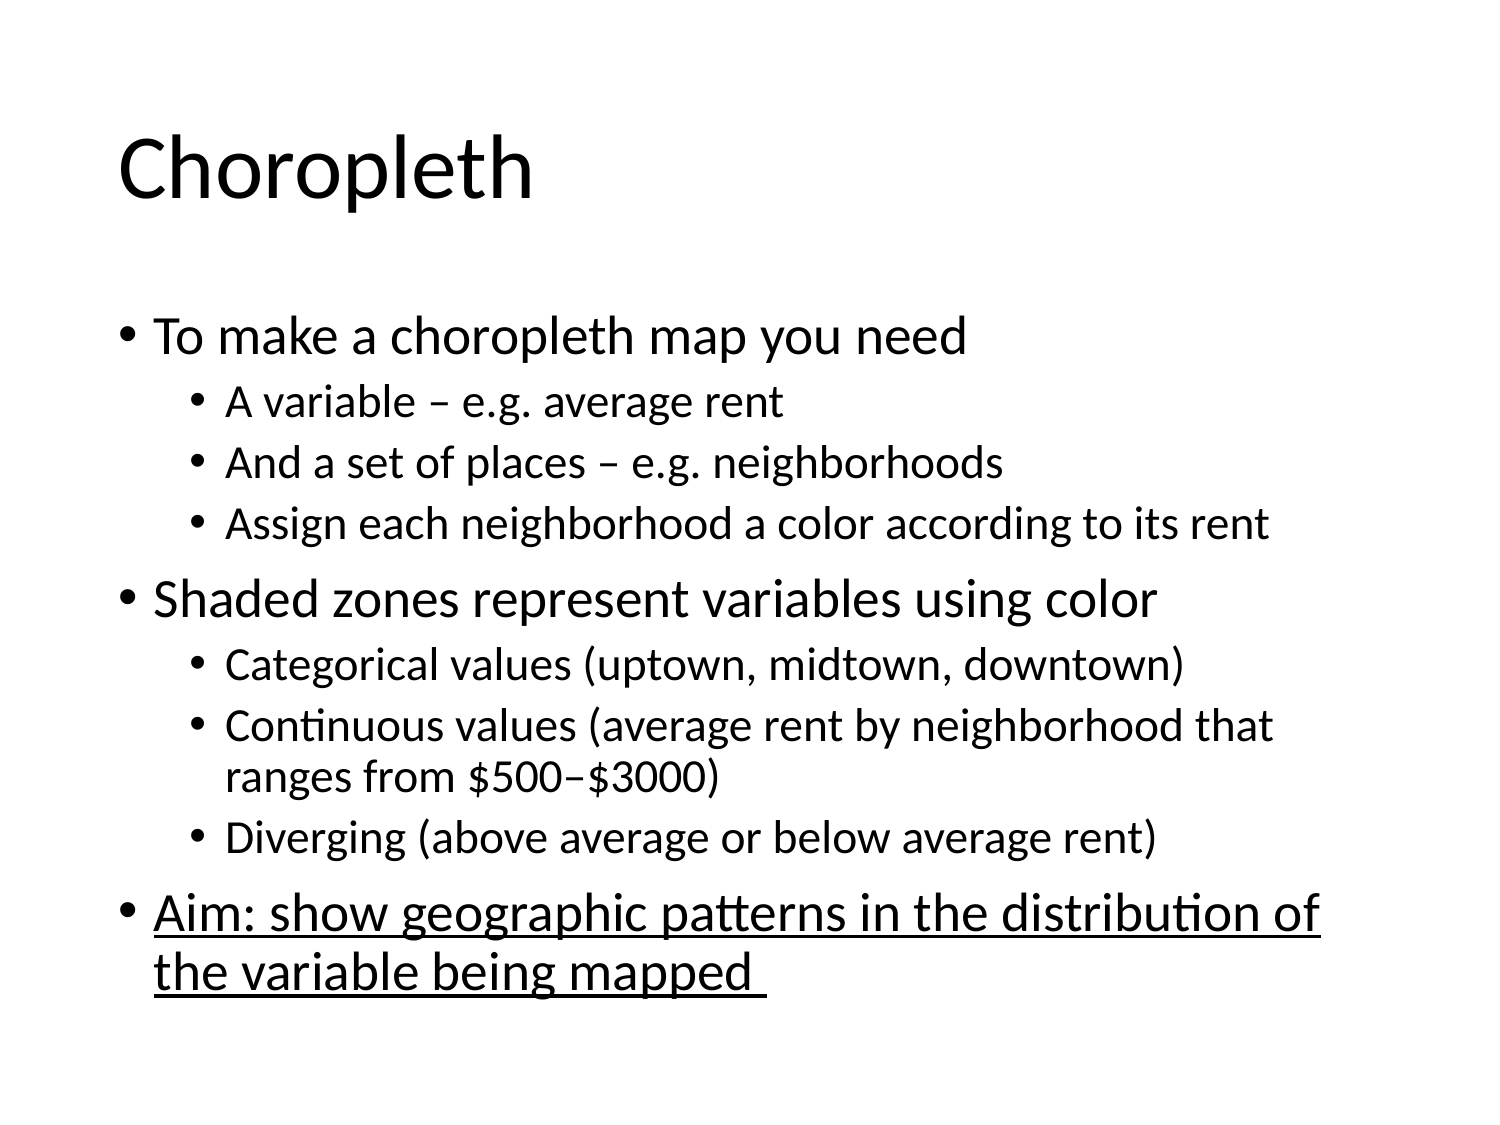

# Choropleth
To make a choropleth map you need
A variable – e.g. average rent
And a set of places – e.g. neighborhoods
Assign each neighborhood a color according to its rent
Shaded zones represent variables using color
Categorical values (uptown, midtown, downtown)
Continuous values (average rent by neighborhood that ranges from $500–$3000)
Diverging (above average or below average rent)
Aim: show geographic patterns in the distribution of the variable being mapped